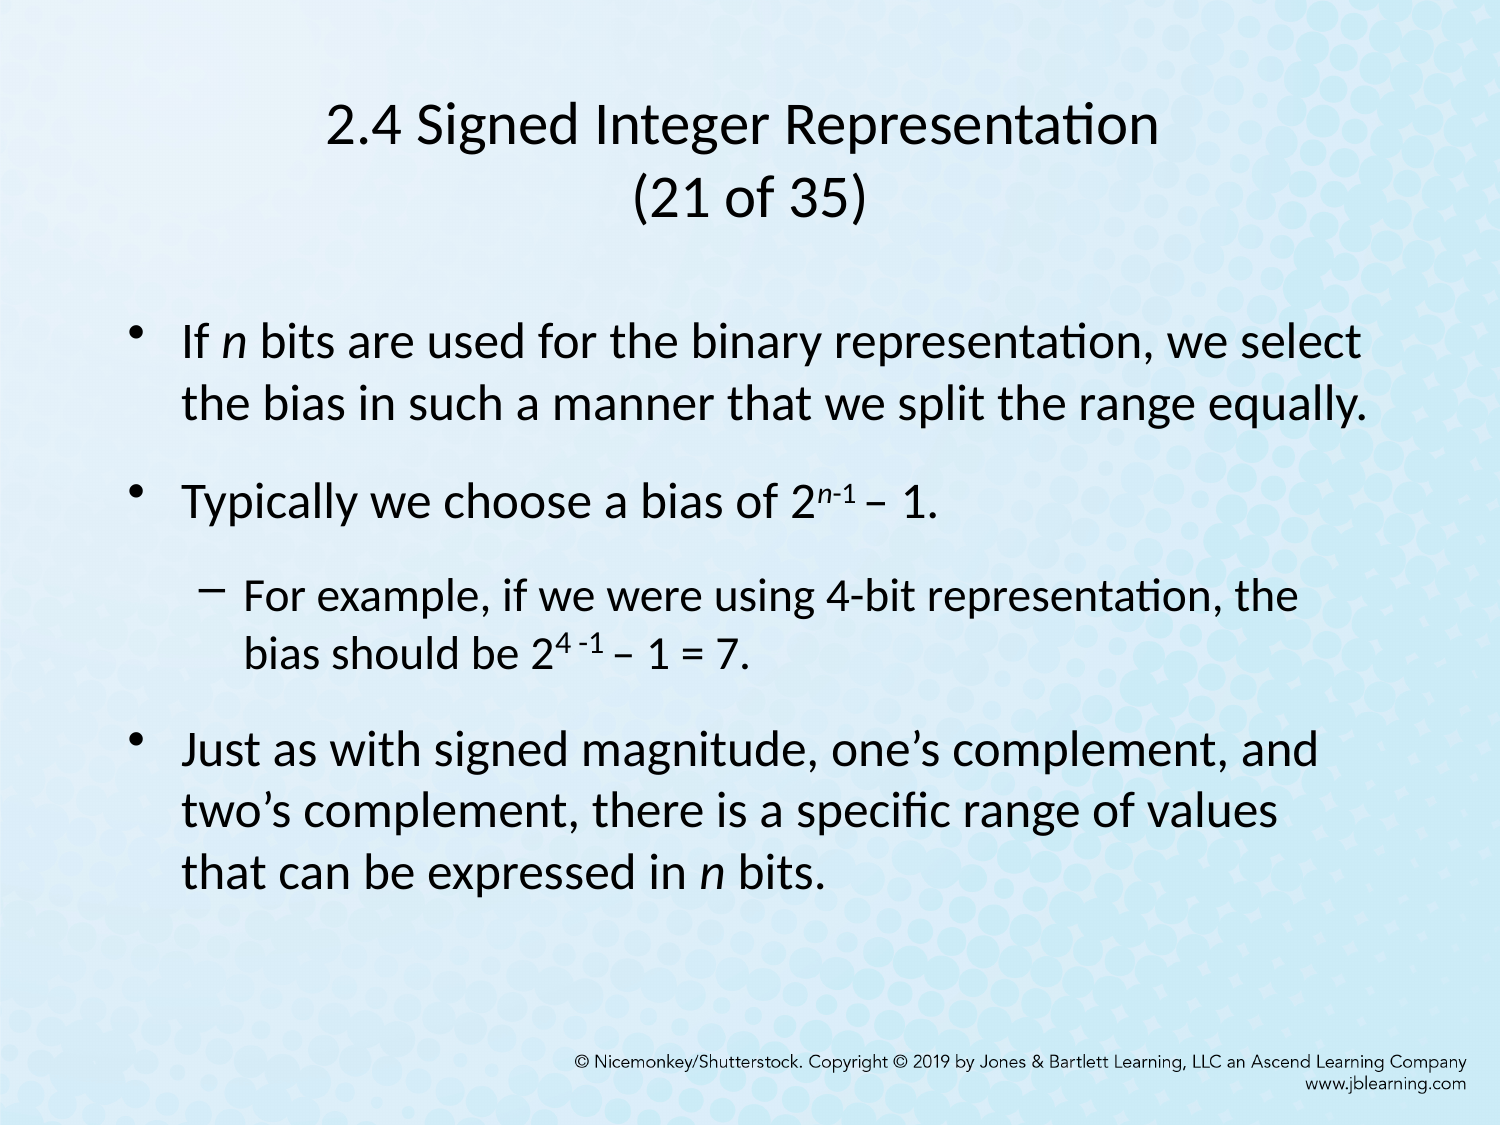

# 2.4 Signed Integer Representation (21 of 35)
If n bits are used for the binary representation, we select the bias in such a manner that we split the range equally.
Typically we choose a bias of 2n-1 – 1.
For example, if we were using 4-bit representation, the bias should be 24 -1 – 1 = 7.
Just as with signed magnitude, one’s complement, and two’s complement, there is a specific range of values that can be expressed in n bits.